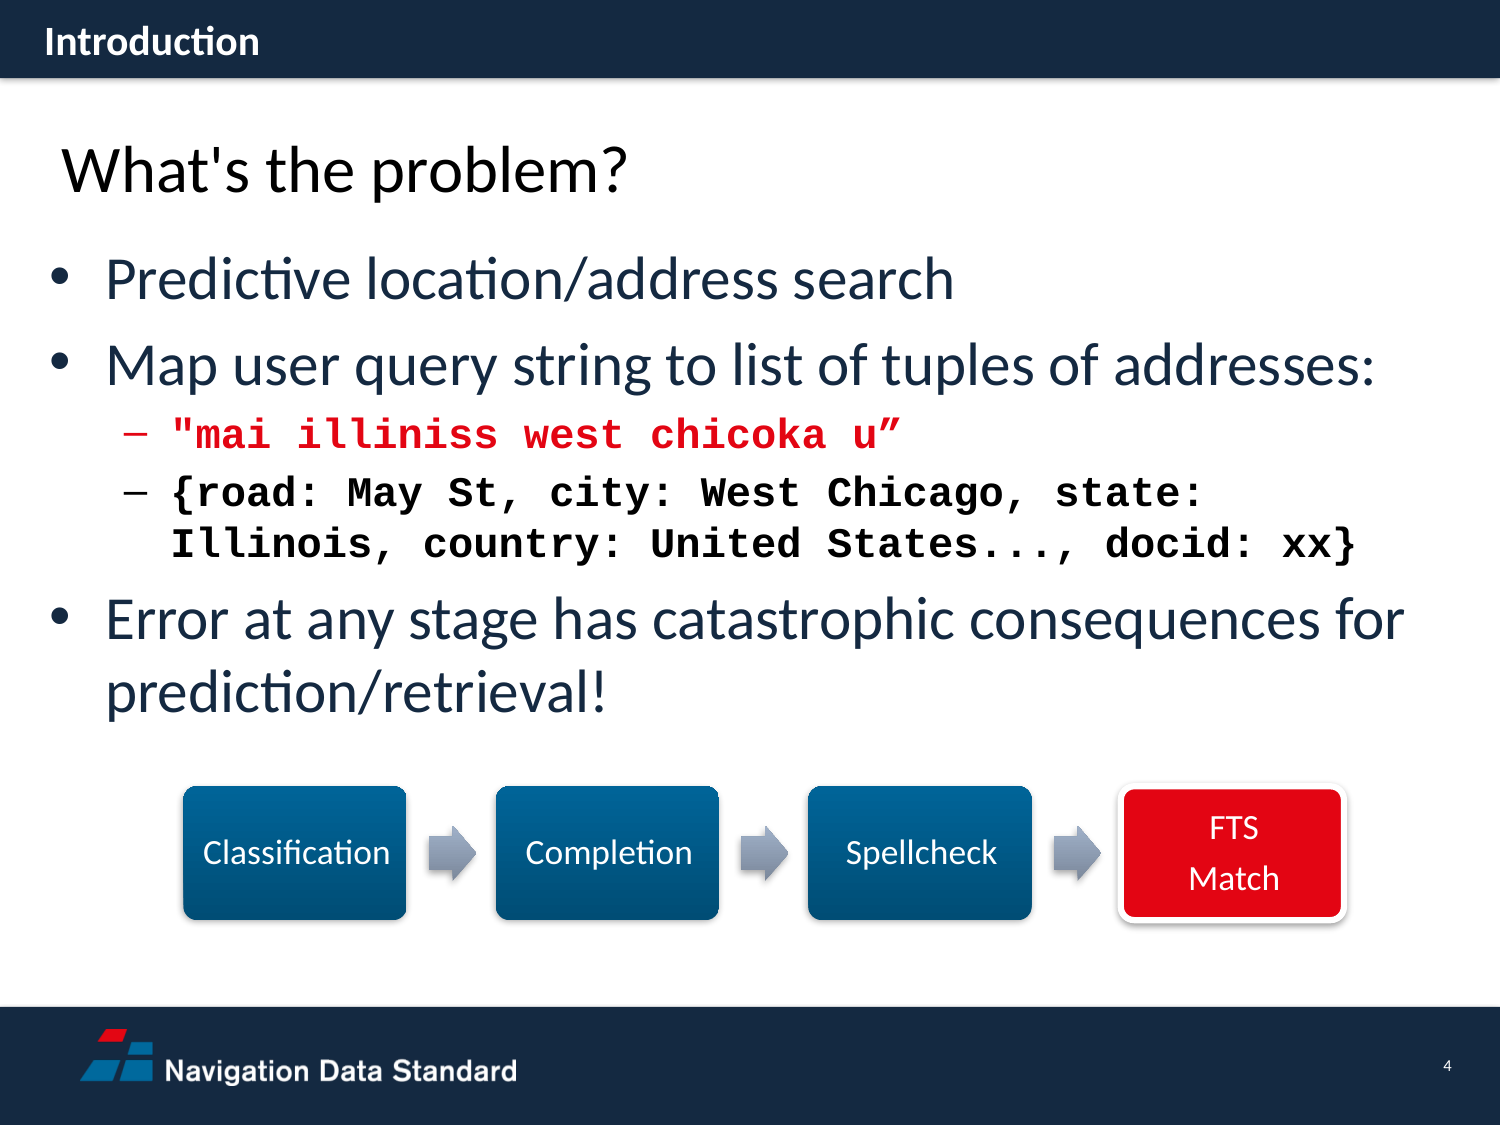

Introduction
What's the problem?
Predictive location/address search
Map user query string to list of tuples of addresses:
"mai illiniss west chicoka u”
{road: May St, city: West Chicago, state: Illinois, country: United States..., docid: xx}
Error at any stage has catastrophic consequences for prediction/retrieval!
Classification

Completion

Spellcheck

FTS
Match